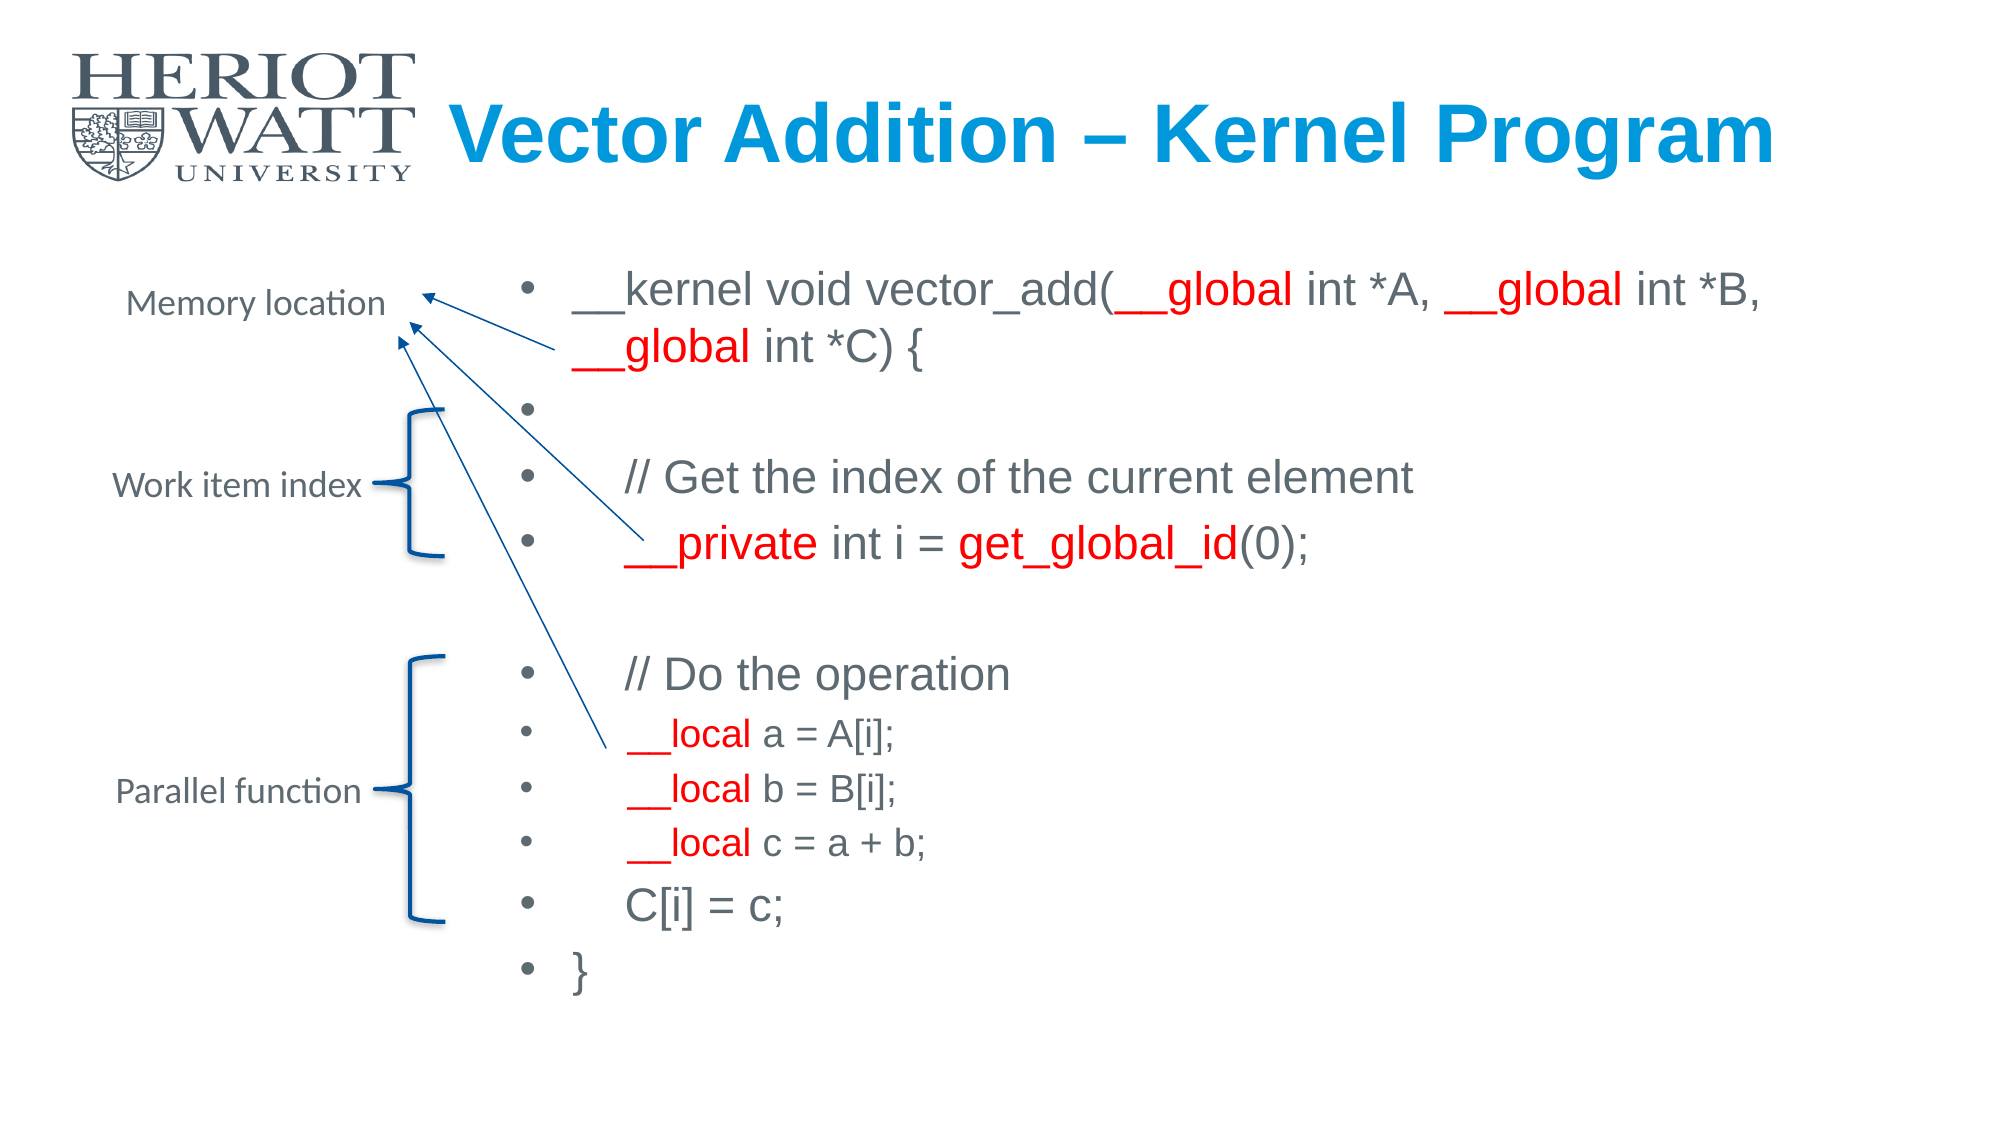

# Vector Addition – Kernel Program
__kernel void vector_add(__global int *A, __global int *B, __global int *C) {

    // Get the index of the current element
    __private int i = get_global_id(0);

    // Do the operation
     __local a = A[i];
     __local b = B[i];
     __local c = a + b;
    C[i] = c;
}

Memory location

Work item index

Parallel function